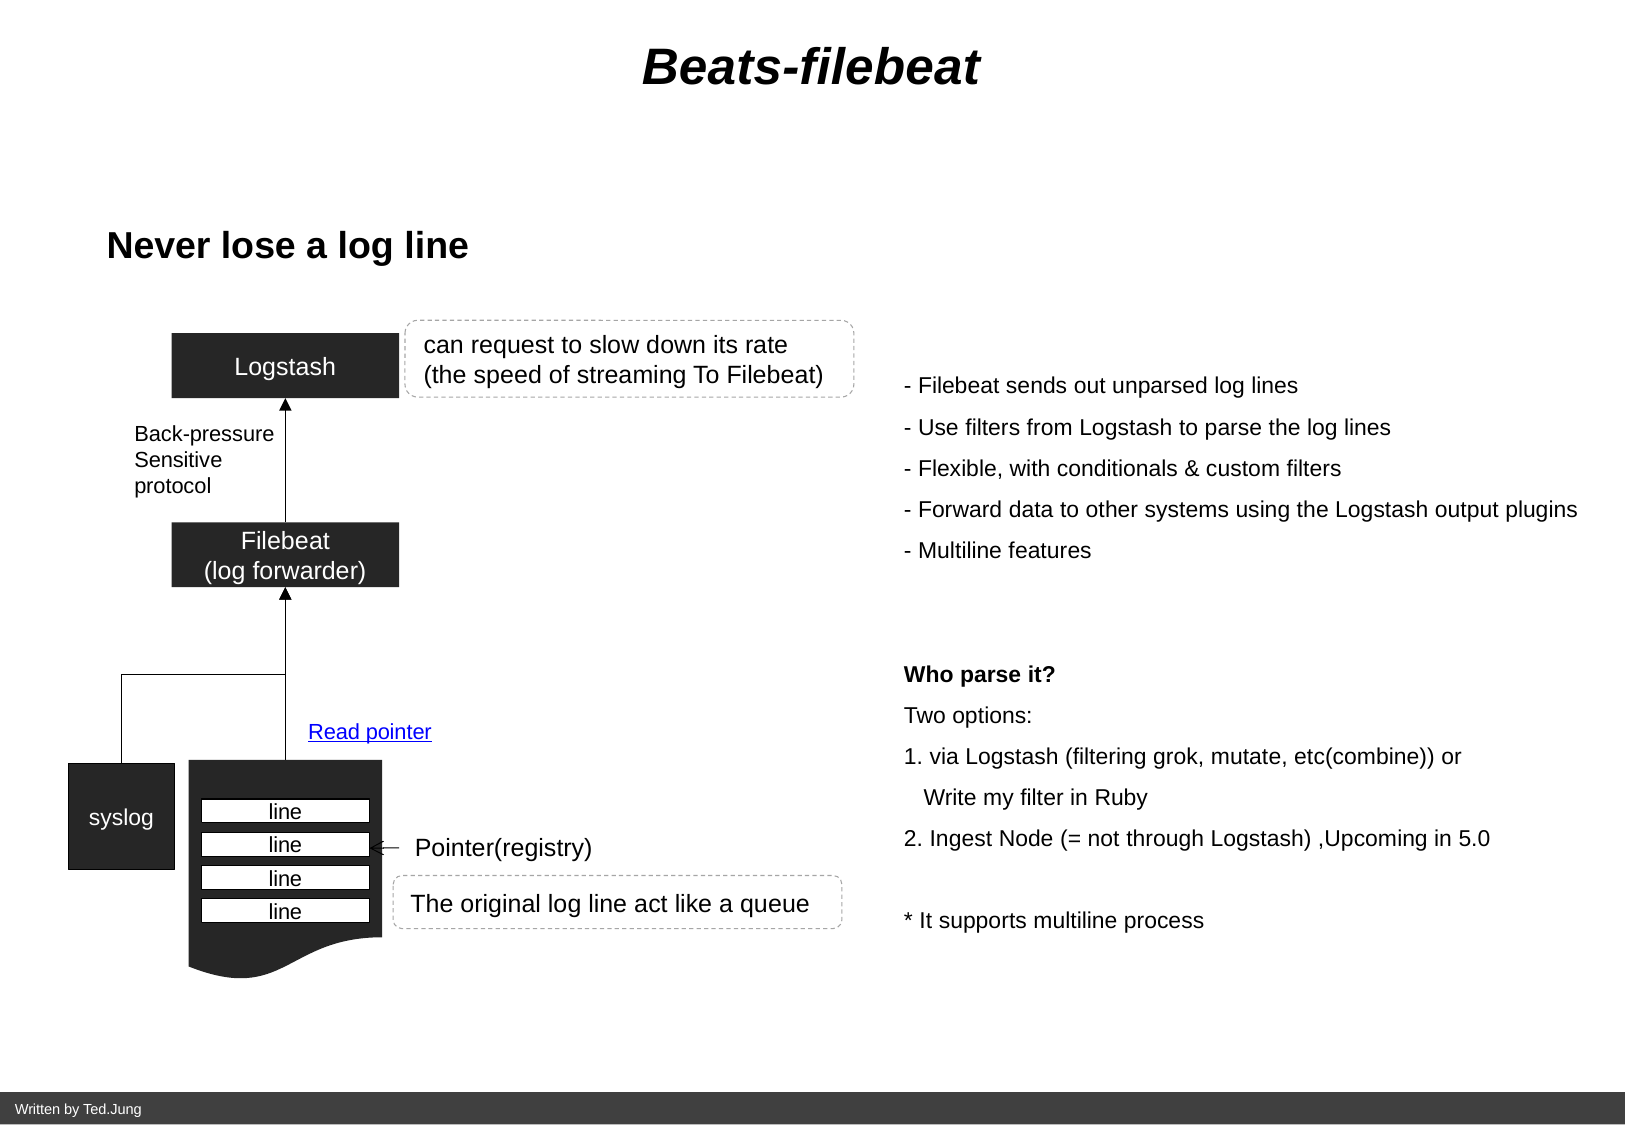

Beats-filebeat
Never lose a log line
can request to slow down its rate
(the speed of streaming To Filebeat)
Logstash
- Filebeat sends out unparsed log lines
- Use filters from Logstash to parse the log lines
- Flexible, with conditionals & custom filters
- Forward data to other systems using the Logstash output plugins
- Multiline features

Who parse it?
Two options:
1. via Logstash (filtering grok, mutate, etc(combine)) or
   Write my filter in Ruby
2. Ingest Node (= not through Logstash) ,Upcoming in 5.0

* It supports multiline process
Back-pressure
Sensitive
protocol
Filebeat
(log forwarder)
Read pointer

syslog
line
Pointer(registry)
line
line
The original log line act like a queue
line